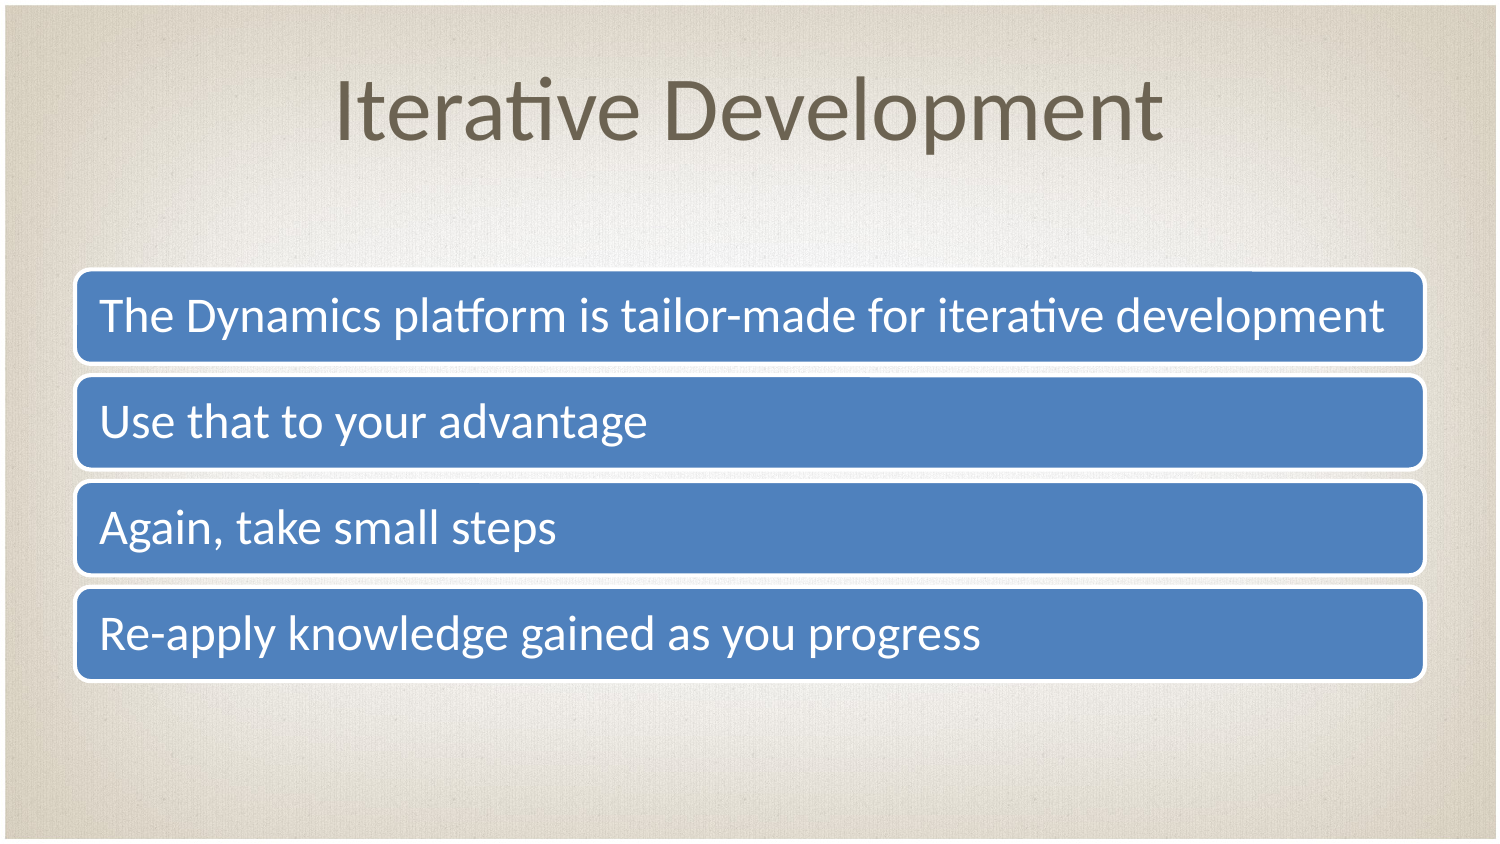

# Iterative Development
The Dynamics platform is tailor-made for iterative development
Use that to your advantage
Again, take small steps
Re-apply knowledge gained as you progress